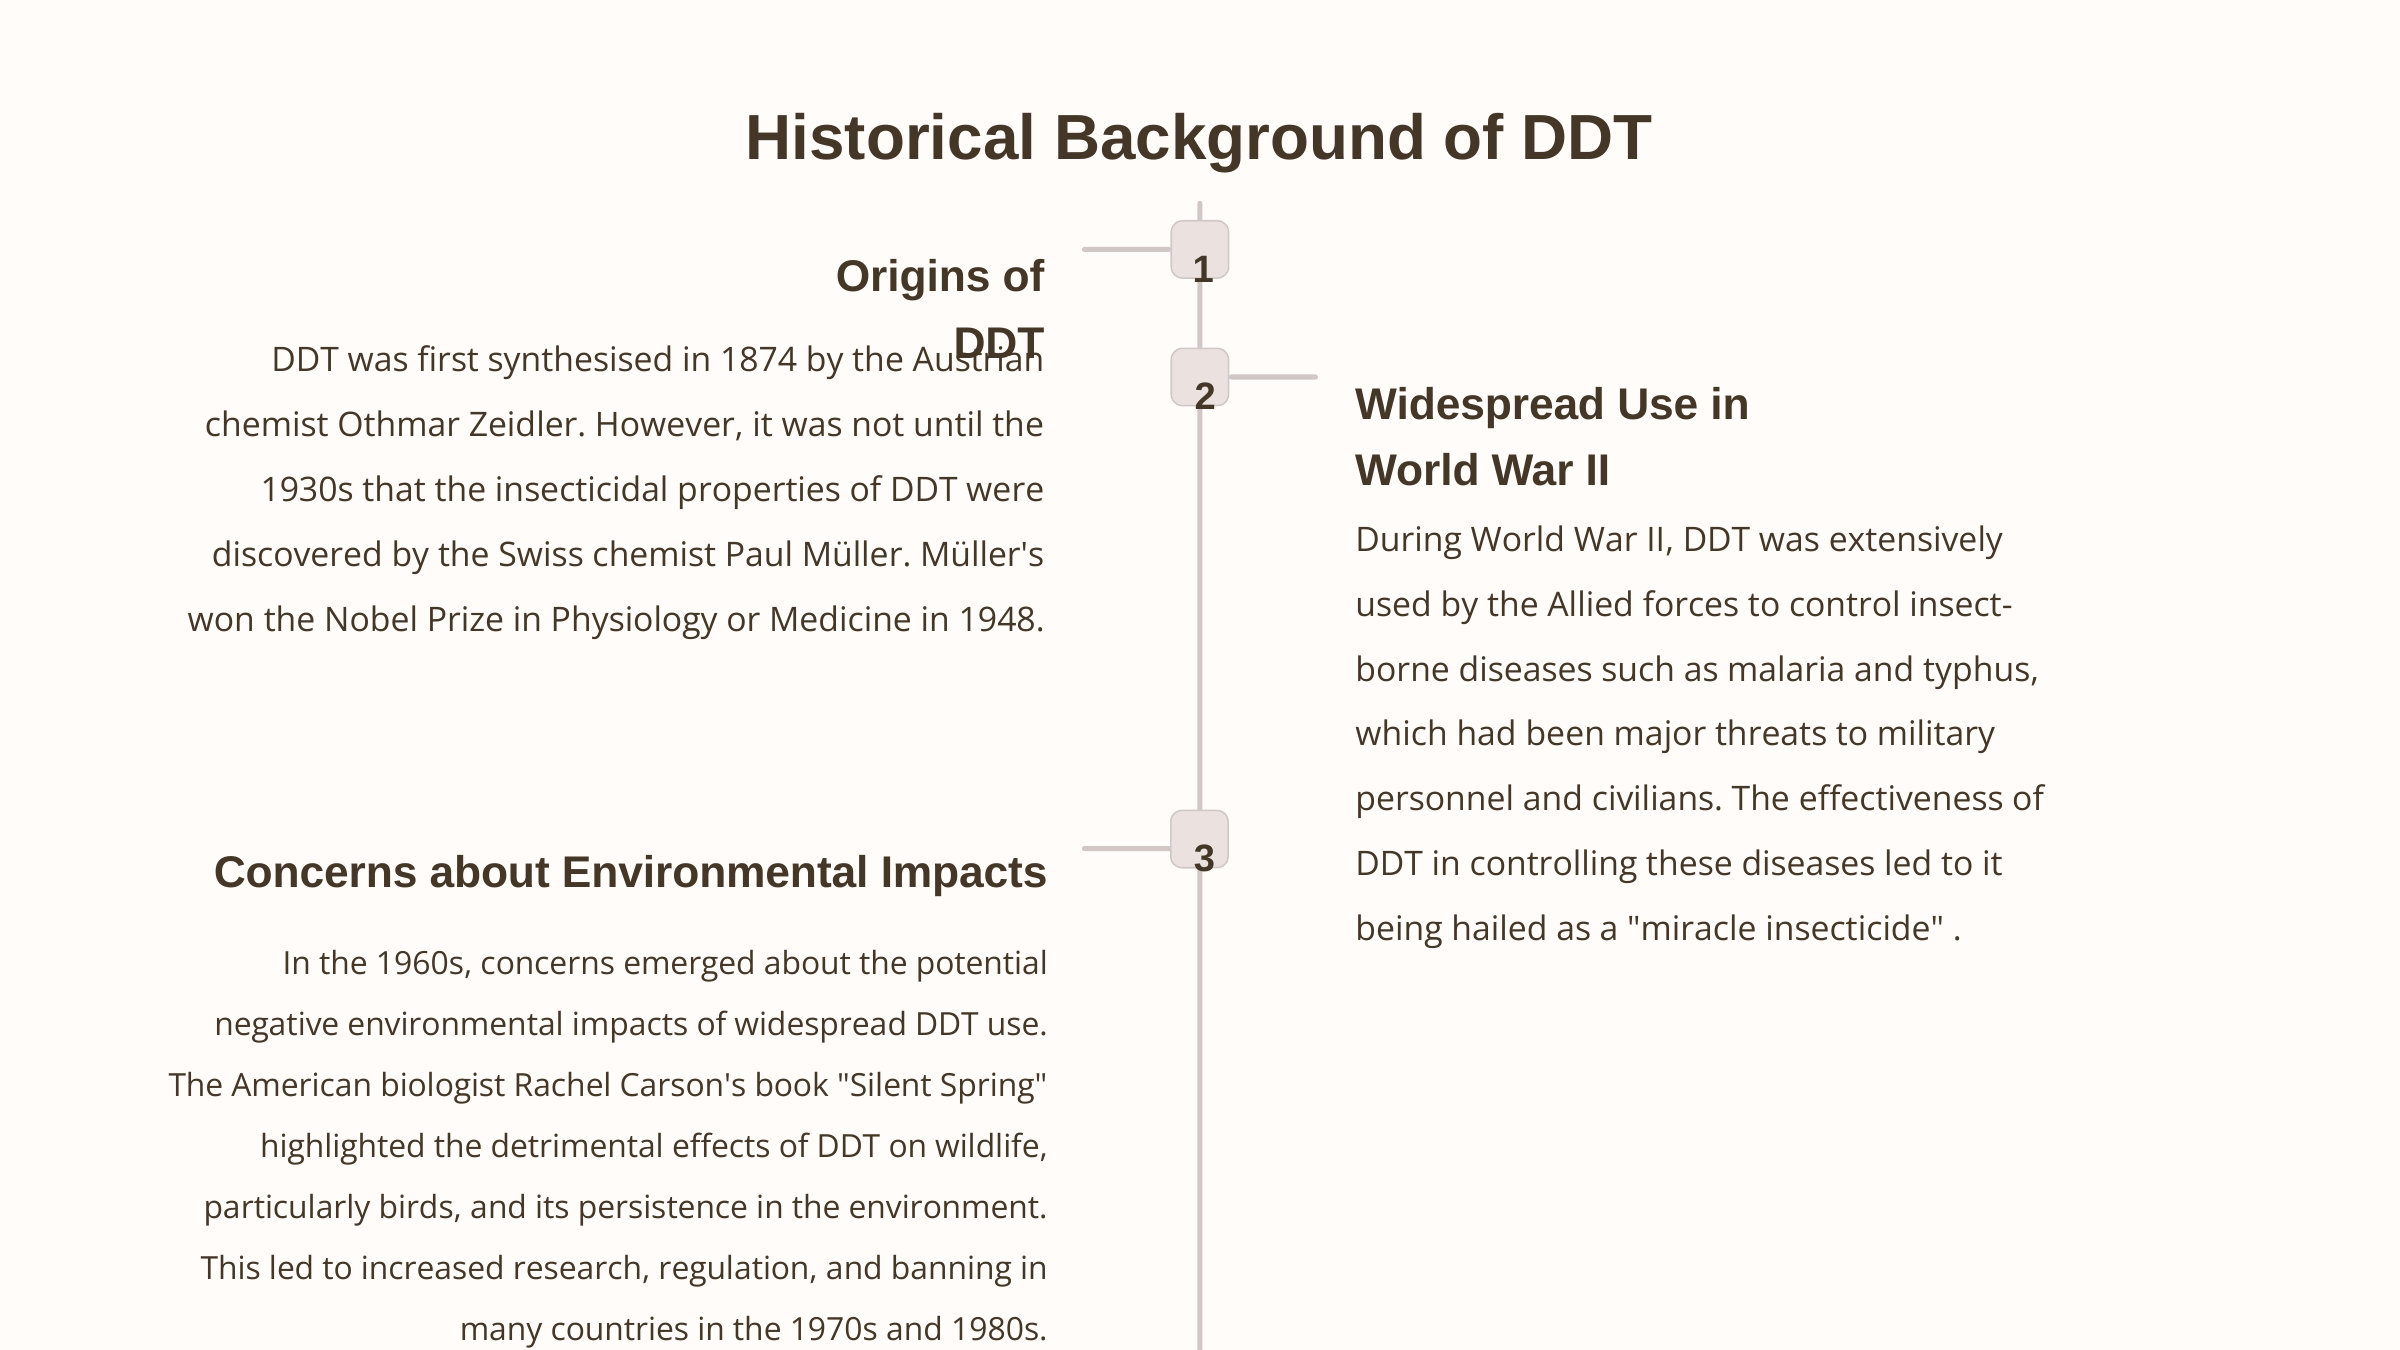

Historical Background of DDT

1
Origins of DDT

DDT was first synthesised in 1874 by the Austrian chemist Othmar Zeidler. However, it was not until the 1930s that the insecticidal properties of DDT were discovered by the Swiss chemist Paul Müller. Müller's won the Nobel Prize in Physiology or Medicine in 1948.

2
Widespread Use in World War II

During World War II, DDT was extensively used by the Allied forces to control insect-borne diseases such as malaria and typhus, which had been major threats to military personnel and civilians. The effectiveness of DDT in controlling these diseases led to it being hailed as a "miracle insecticide" .

3
Concerns about Environmental Impacts

In the 1960s, concerns emerged about the potential negative environmental impacts of widespread DDT use. The American biologist Rachel Carson's book "Silent Spring" highlighted the detrimental effects of DDT on wildlife, particularly birds, and its persistence in the environment. This led to increased research, regulation, and banning in many countries in the 1970s and 1980s.